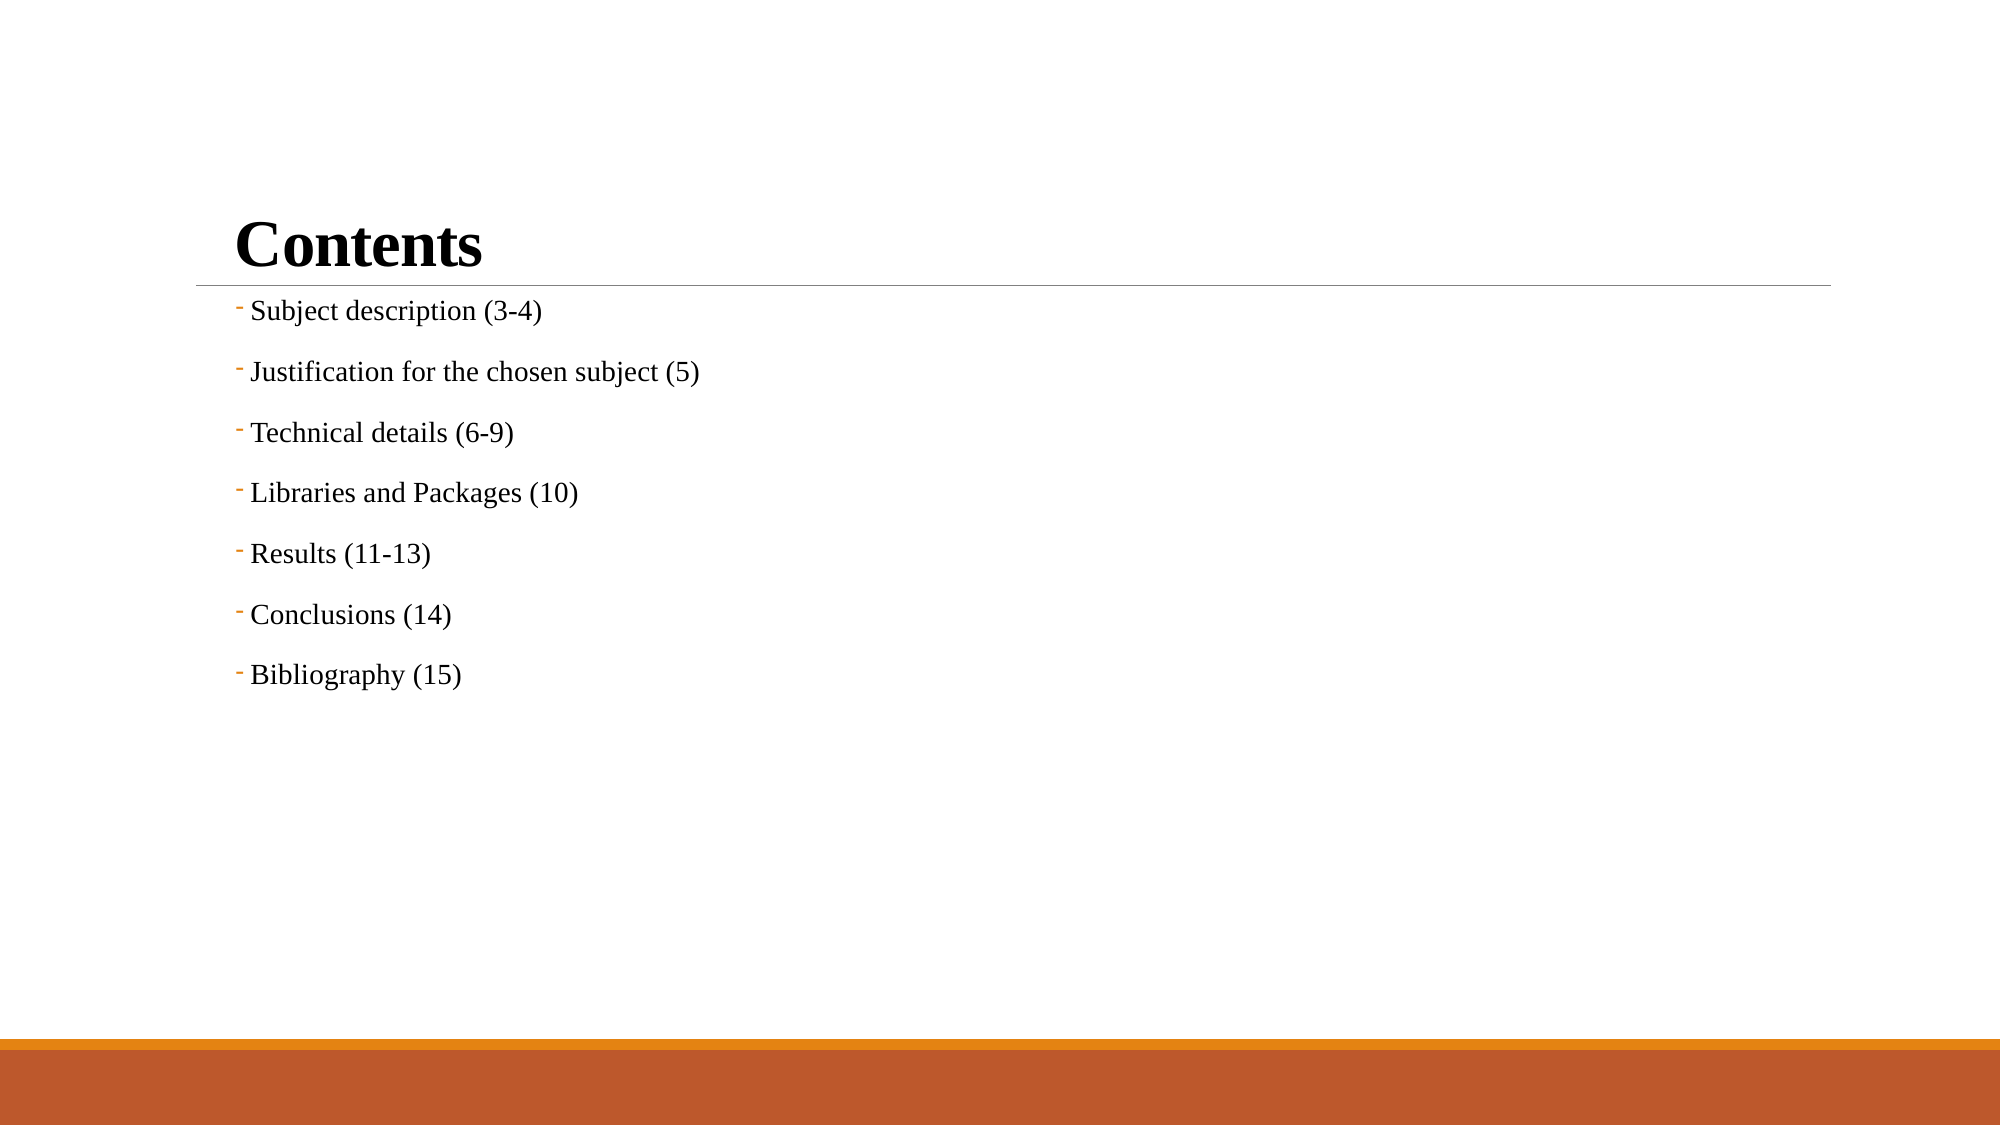

# Contents
Subject description (3-4)
Justification for the chosen subject (5)
Technical details (6-9)
Libraries and Packages (10)
Results (11-13)
Conclusions (14)
Bibliography (15)